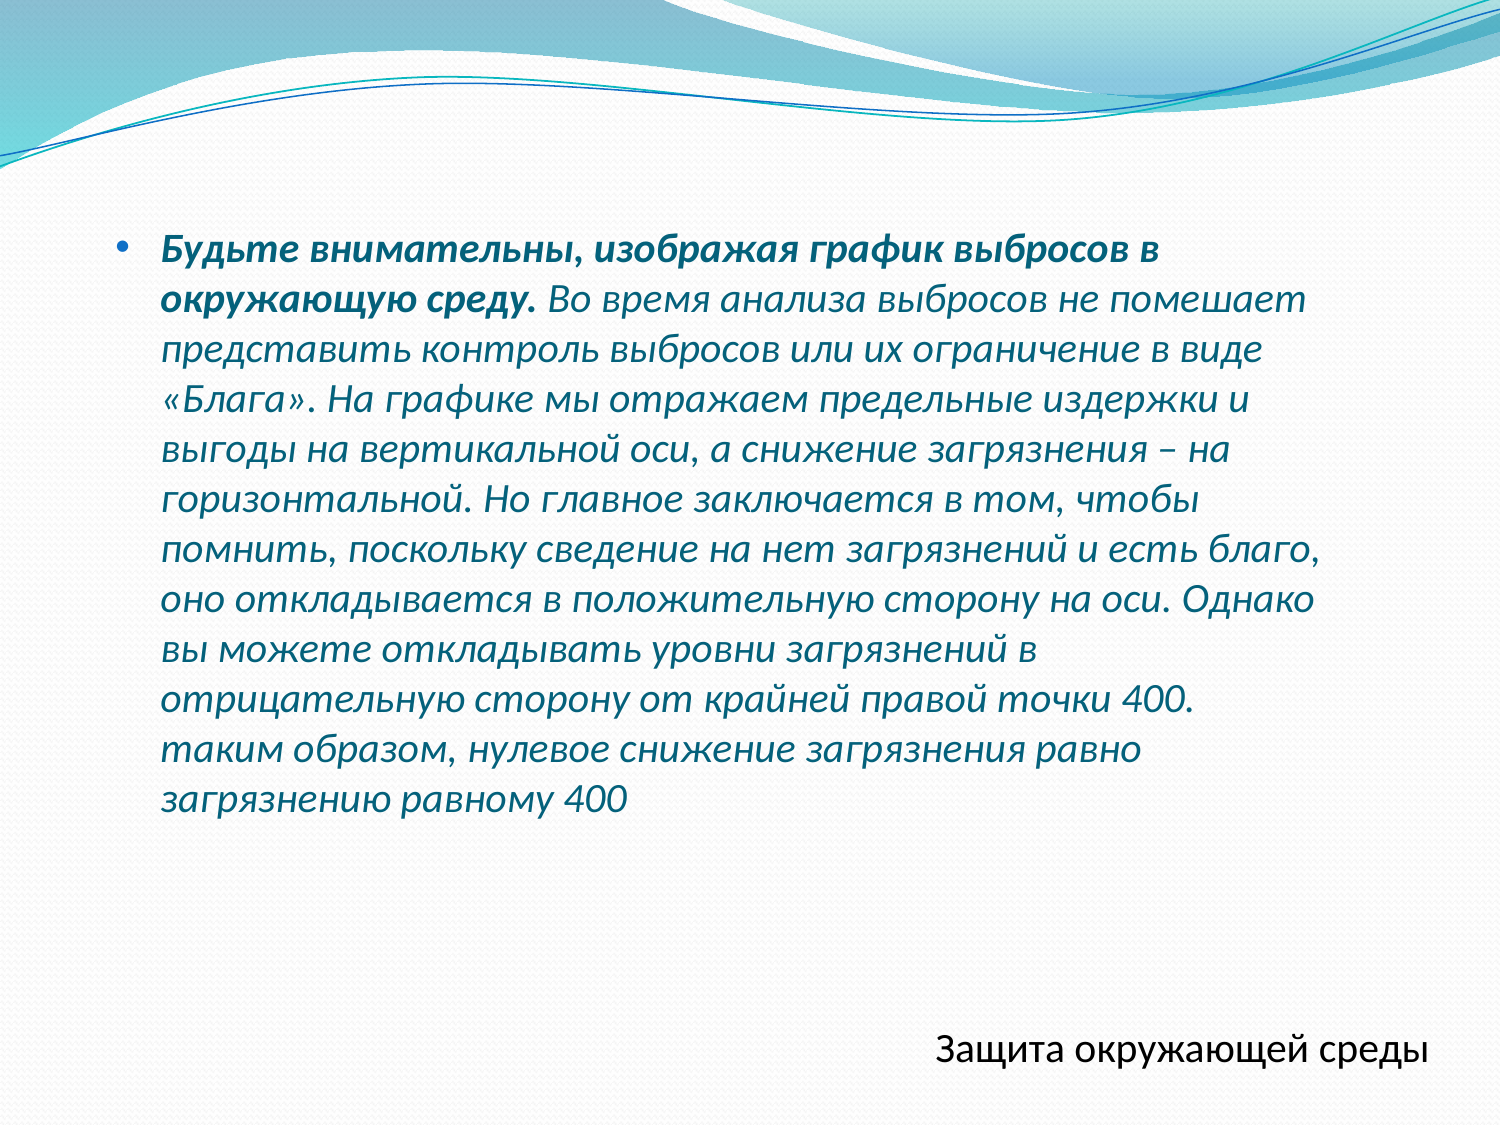

Будьте внимательны, изображая график выбросов в окружающую среду. Во время анализа выбросов не помешает представить контроль выбросов или их ограничение в виде «Блага». На графике мы отражаем предельные издержки и выгоды на вертикальной оси, а снижение загрязнения – на горизонтальной. Но главное заключается в том, чтобы помнить, поскольку сведение на нет загрязнений и есть благо, оно откладывается в положительную сторону на оси. Однако вы можете откладывать уровни загрязнений в отрицательную сторону от крайней правой точки 400. таким образом, нулевое снижение загрязнения равно загрязнению равному 400
Защита окружающей среды